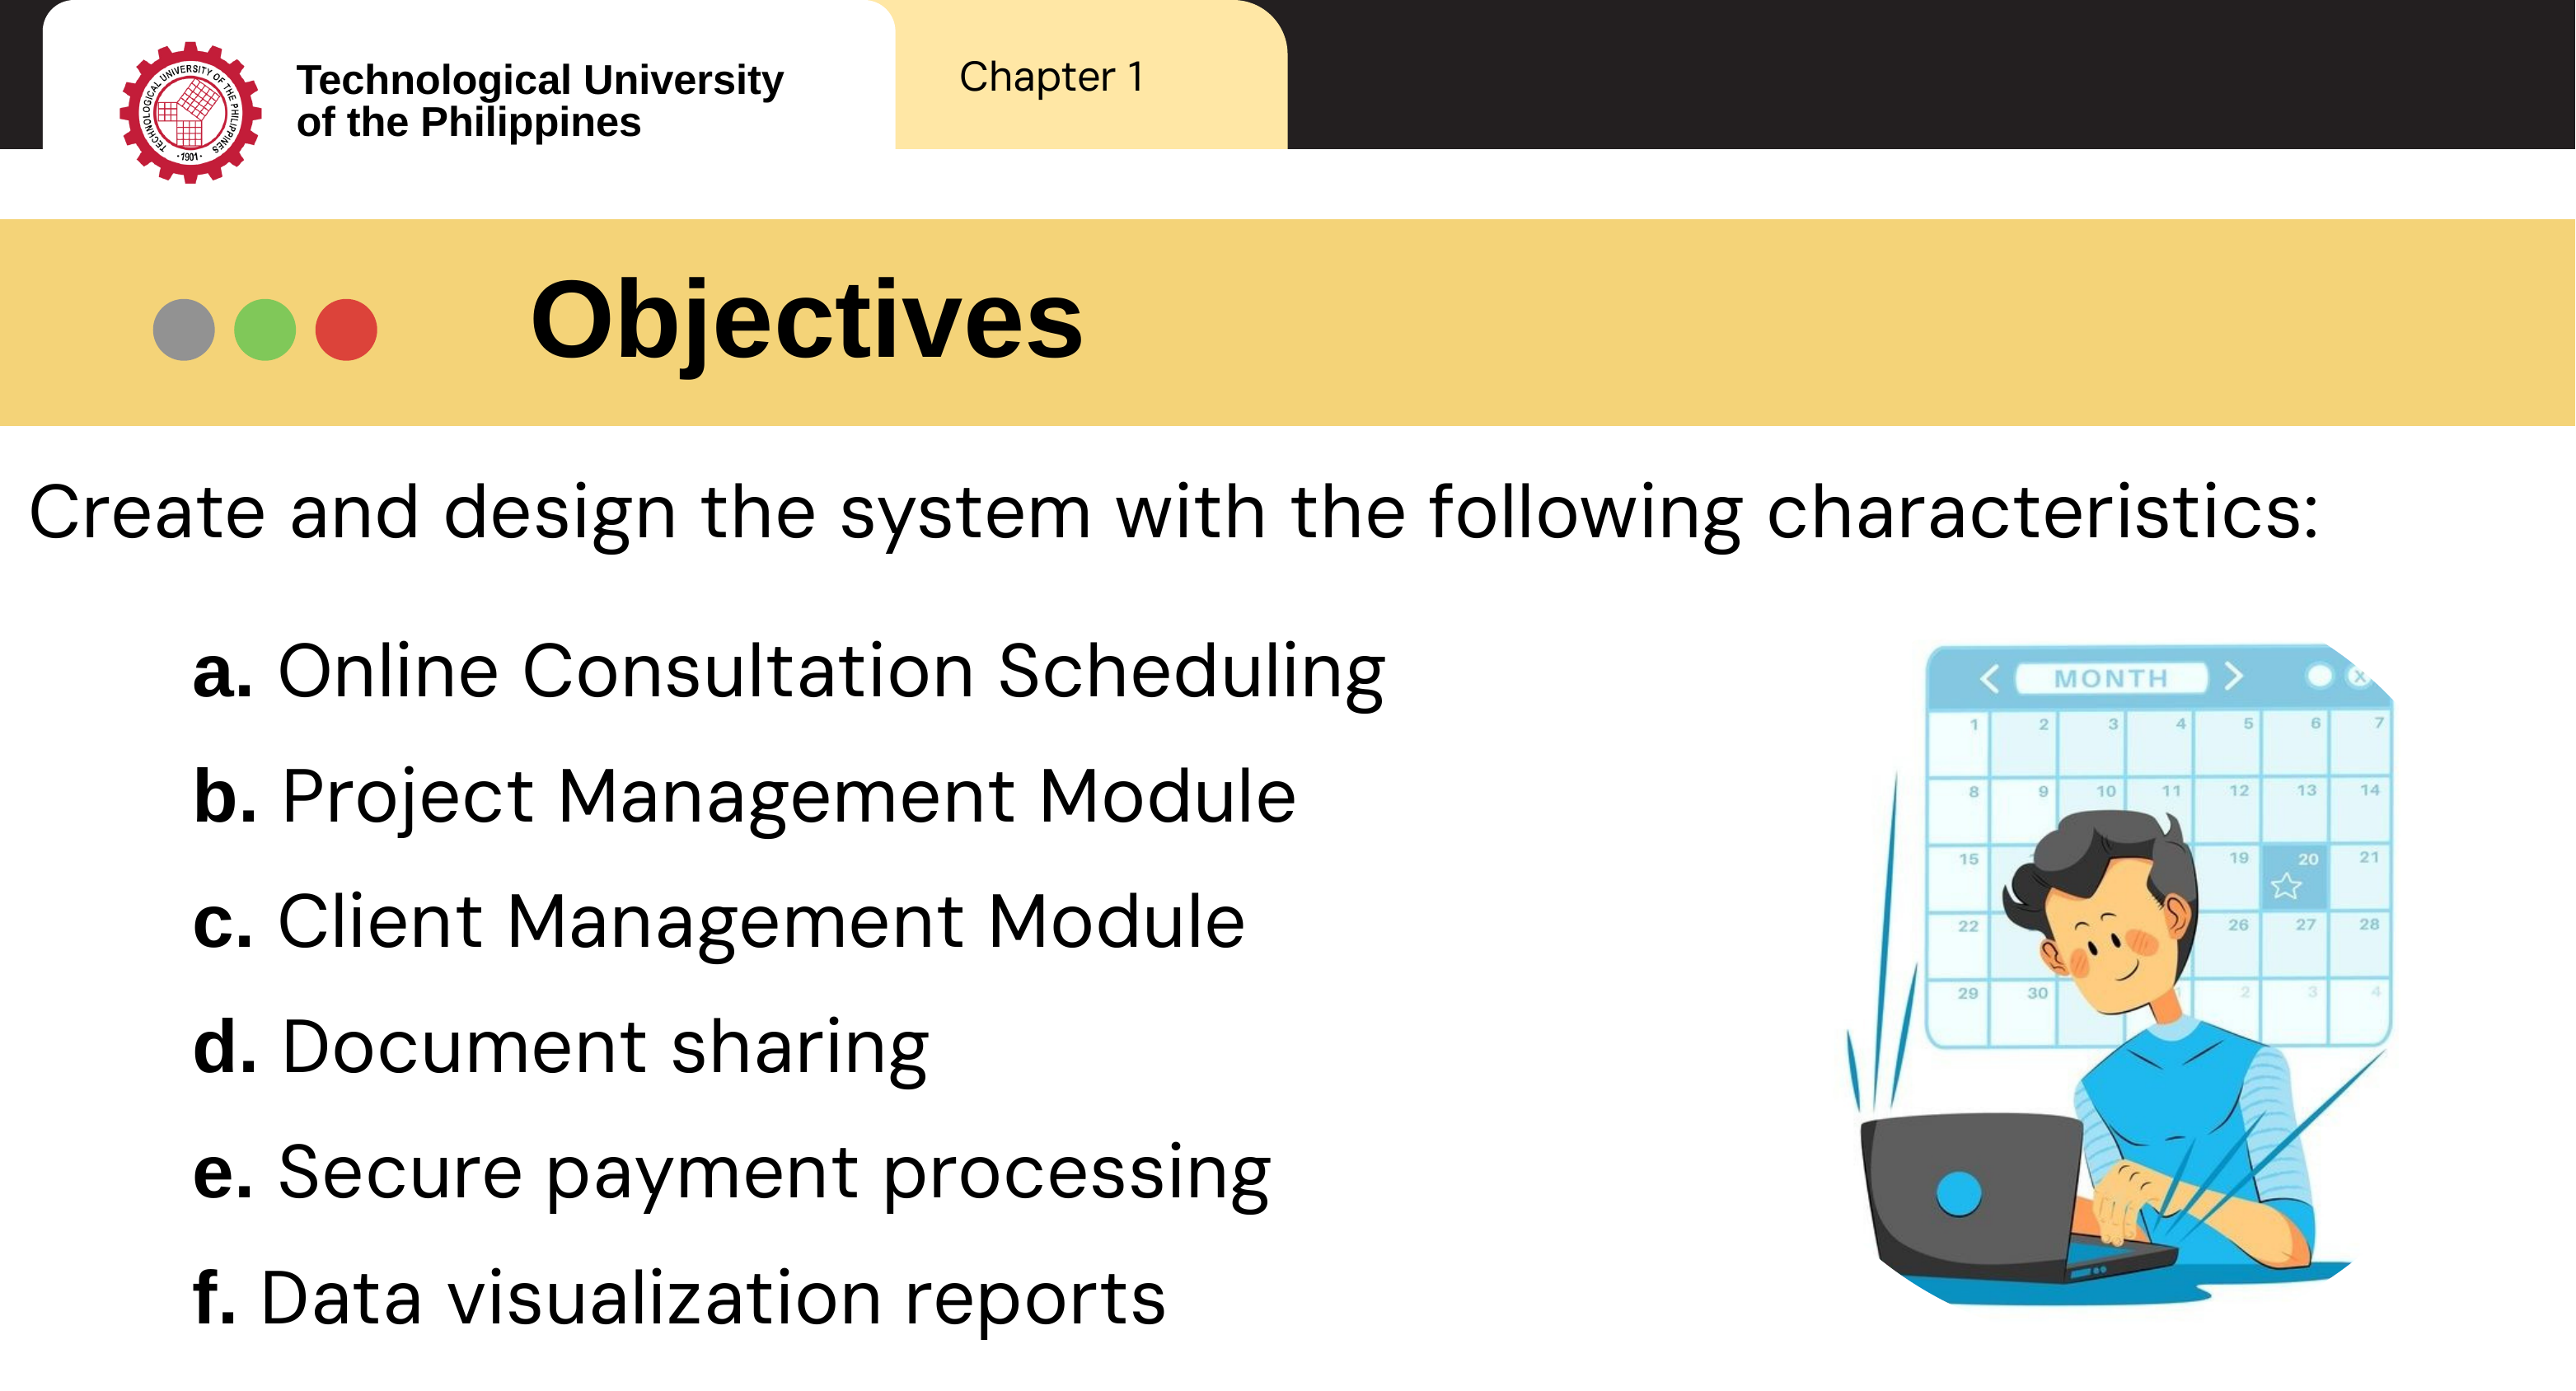

Chapter 1
Technological University of the Philippines

Objectives

Create and design the system with the following characteristics:

a. Online Consultation Scheduling
b. Project Management Module
c. Client Management Module
d. Document sharing
e. Secure payment processing
f. Data visualization reports